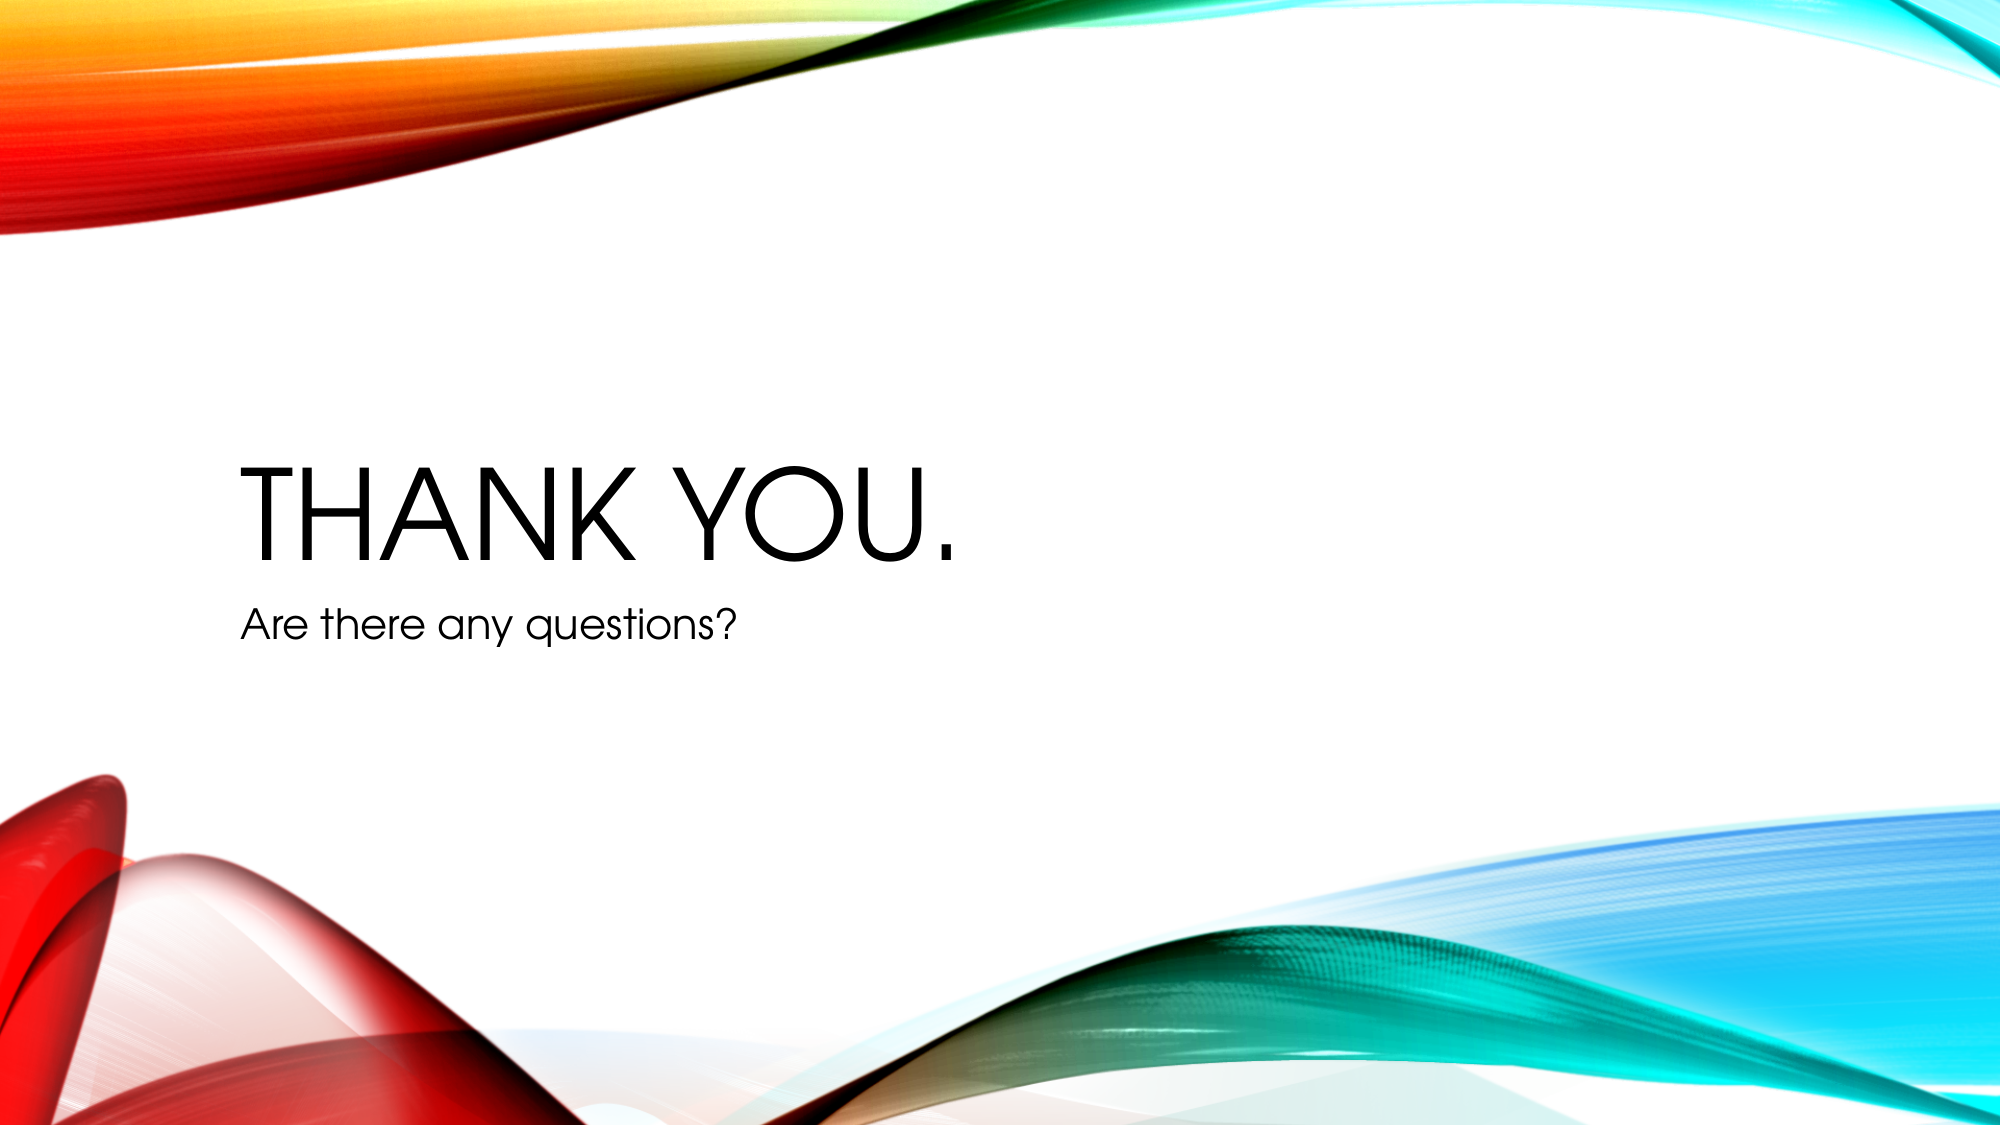

# Thank you.
Are there any questions?